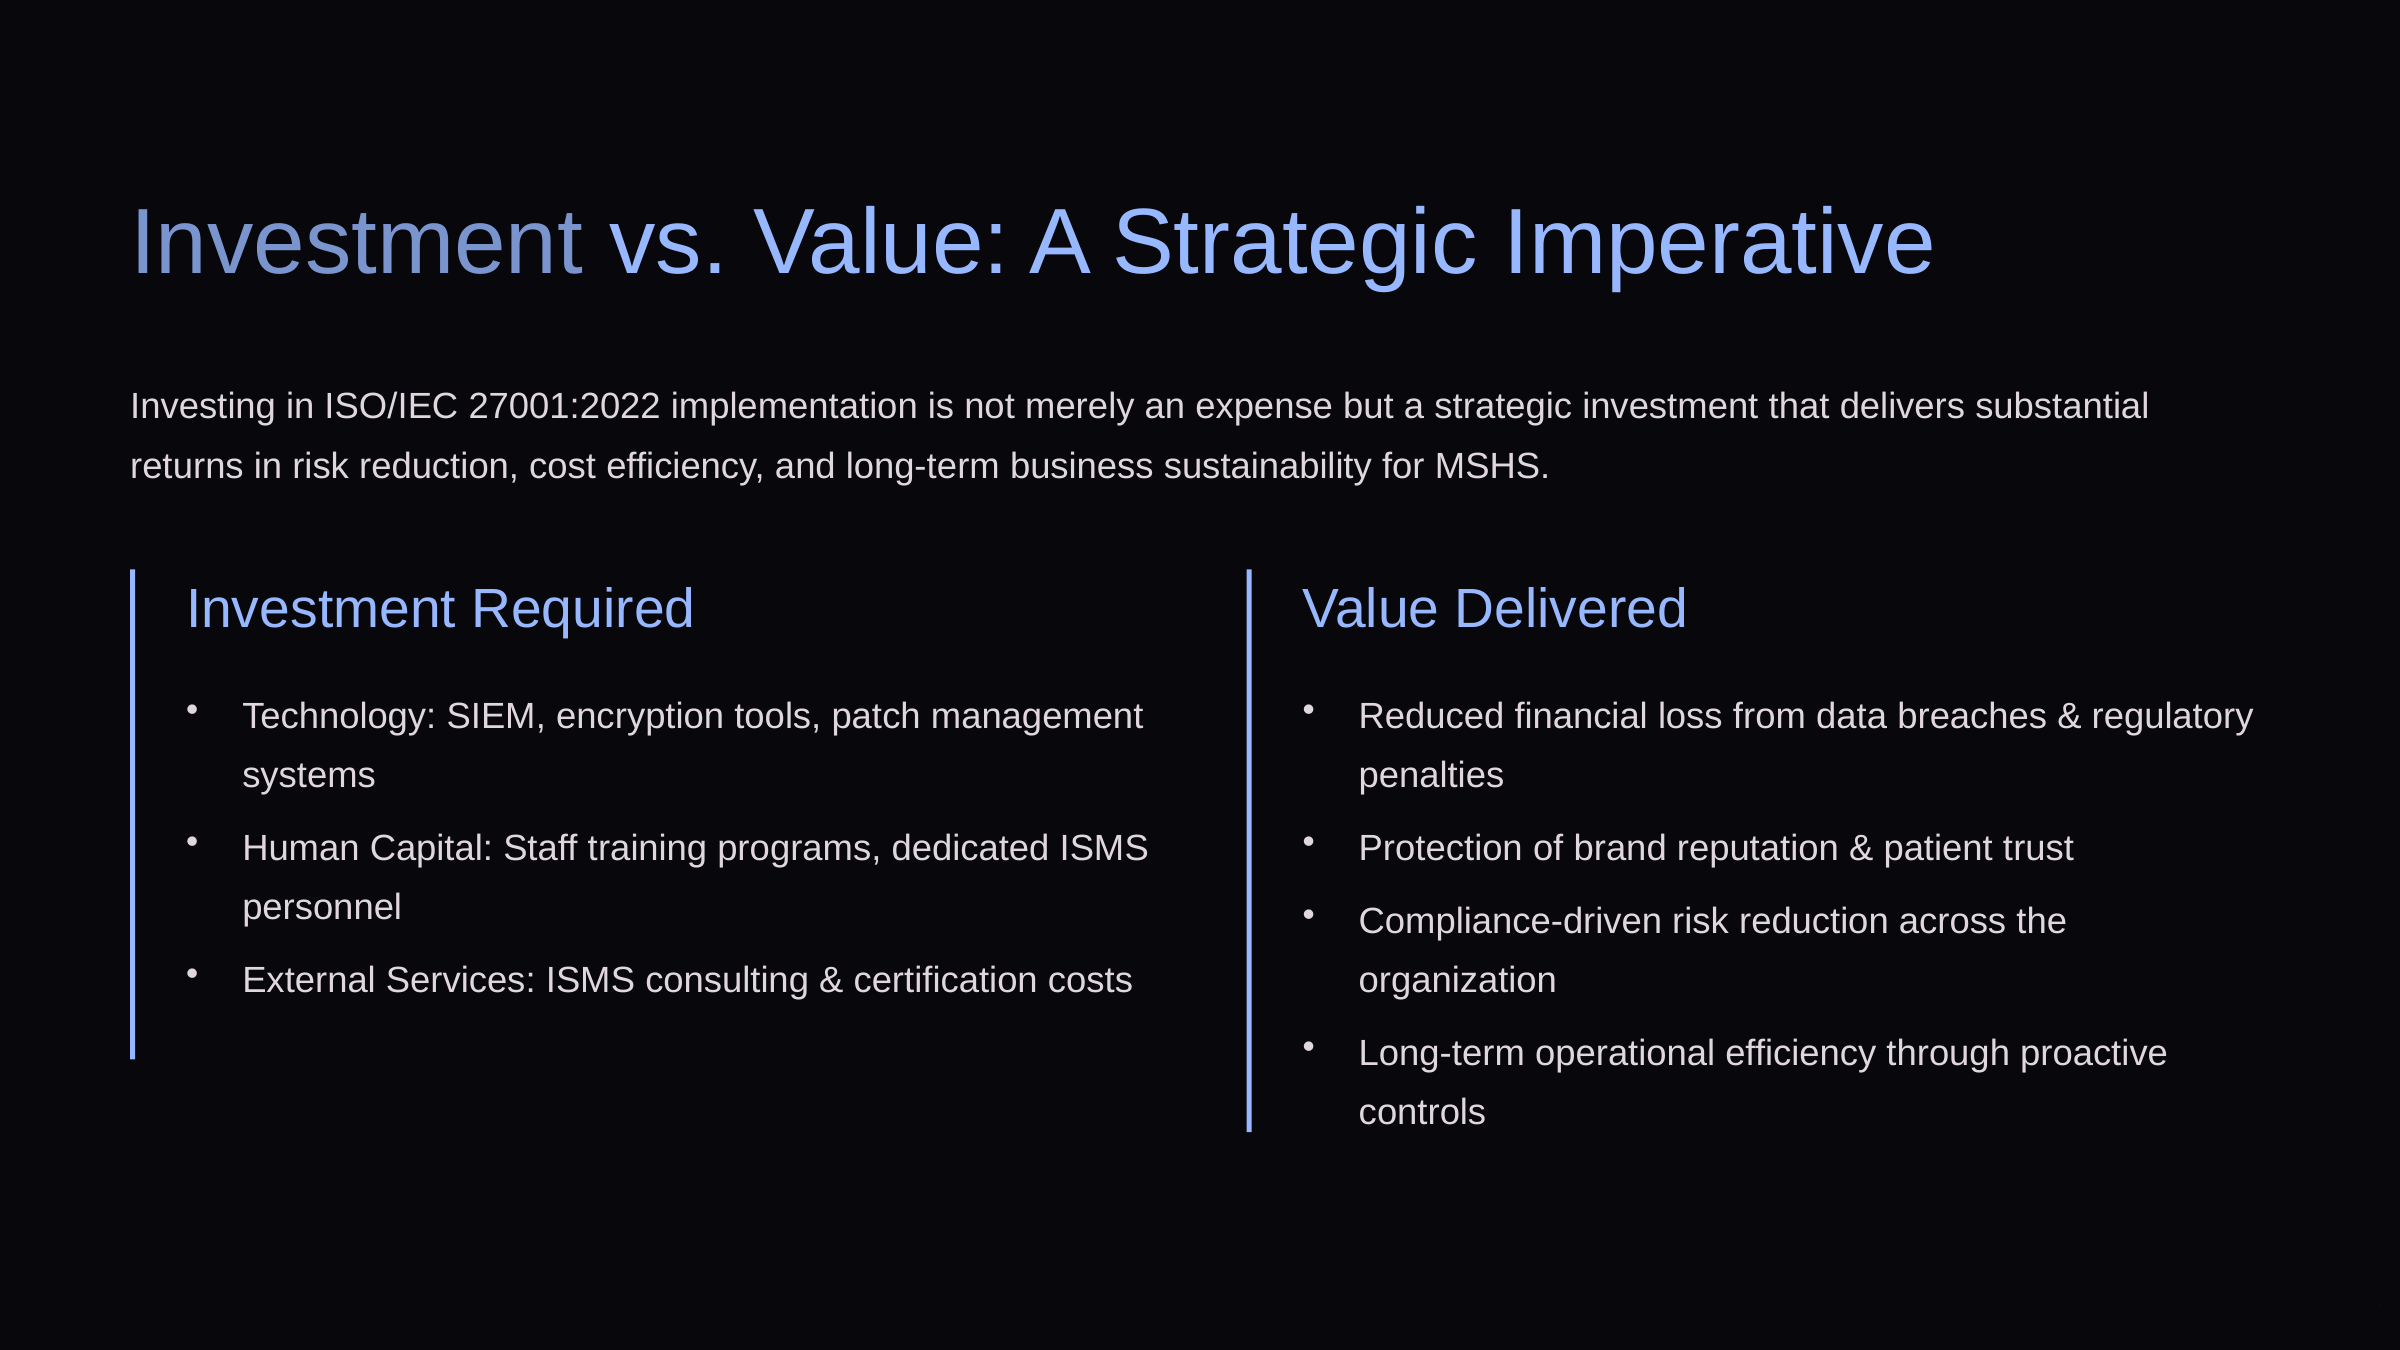

Investment vs. Value: A Strategic Imperative
Investing in ISO/IEC 27001:2022 implementation is not merely an expense but a strategic investment that delivers substantial returns in risk reduction, cost efficiency, and long-term business sustainability for MSHS.

Investment Required

Value Delivered
Technology: SIEM, encryption tools, patch management systems
Reduced financial loss from data breaches & regulatory penalties
Human Capital: Staff training programs, dedicated ISMS personnel
Protection of brand reputation & patient trust
Compliance-driven risk reduction across the organization
External Services: ISMS consulting & certification costs
Long-term operational efficiency through proactive controls